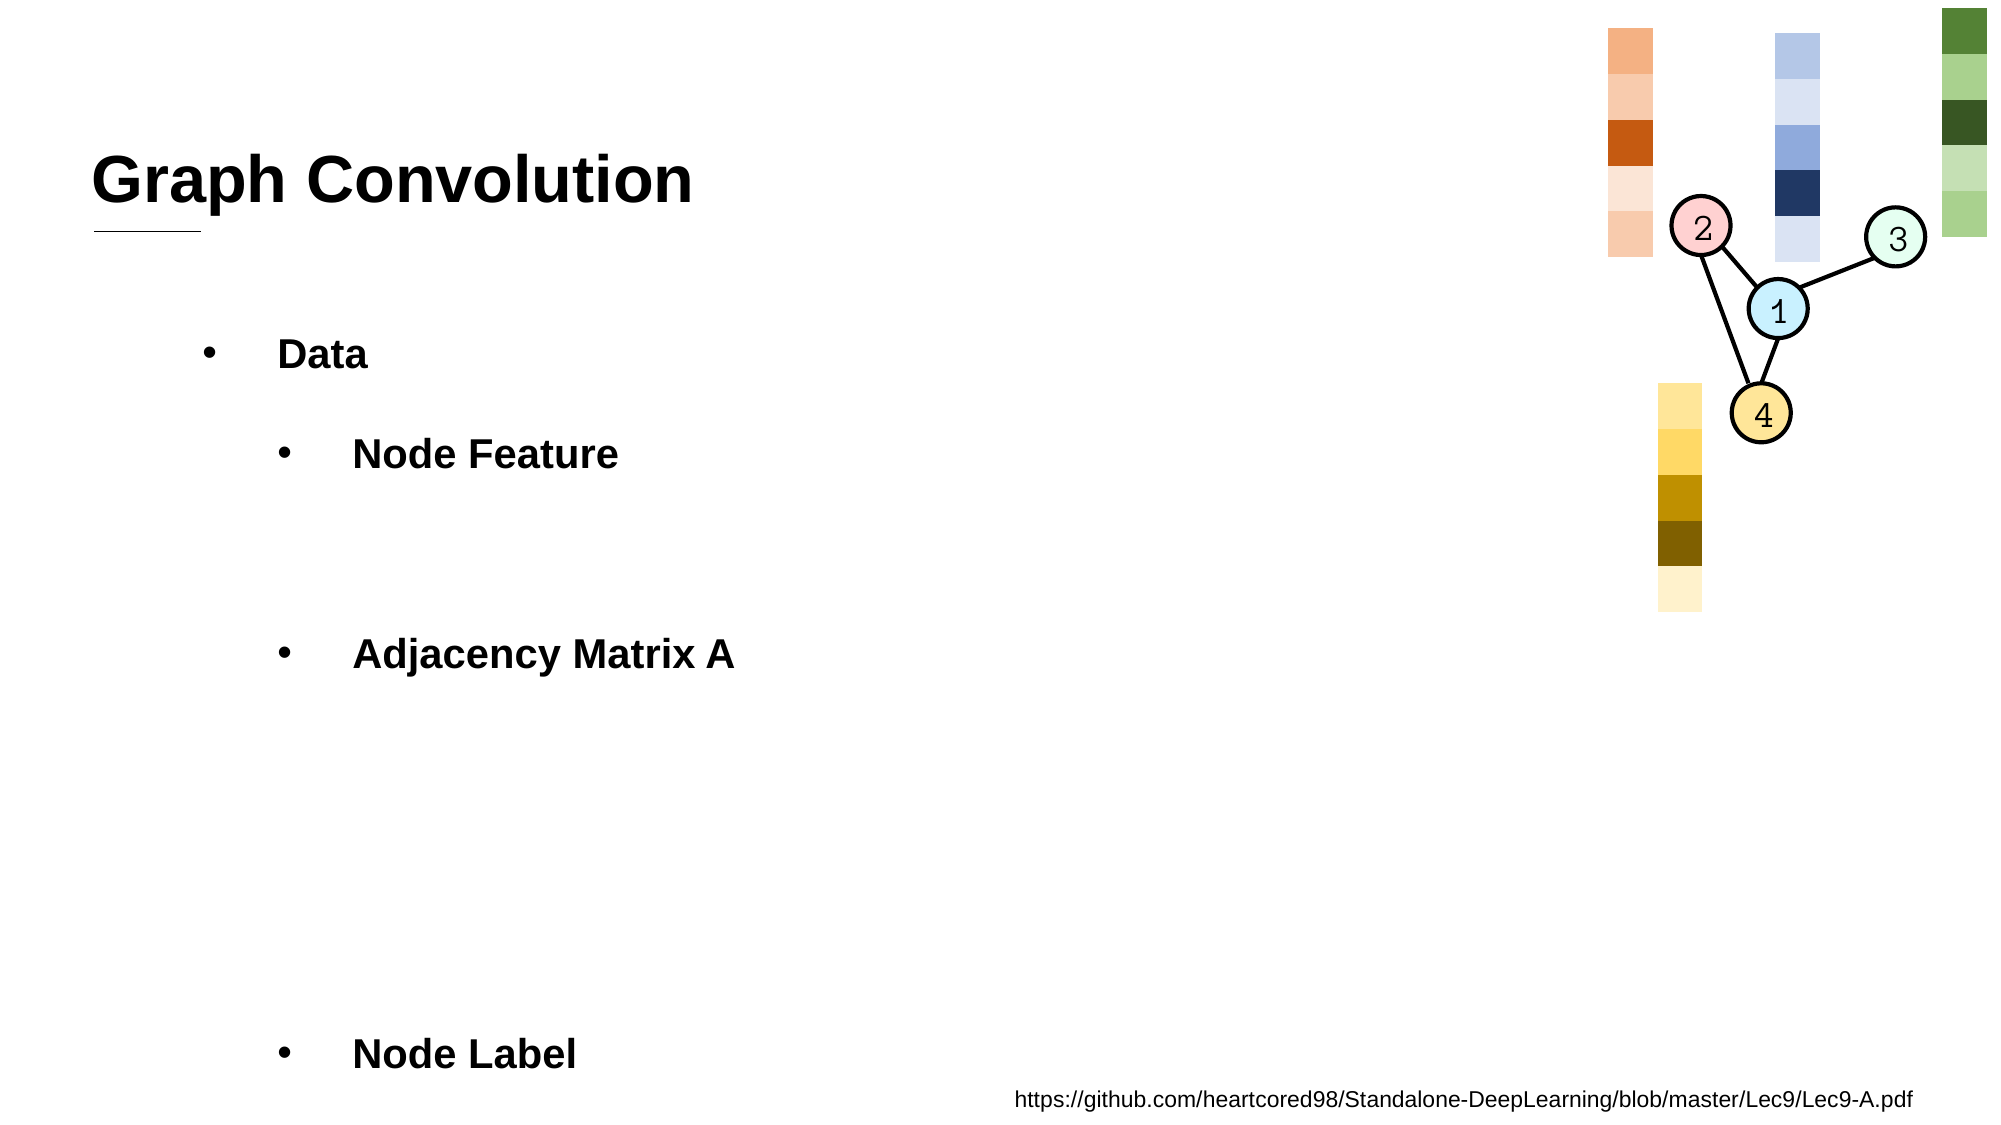

|  |
| --- |
|  |
|  |
|  |
|  |
|  |
| --- |
|  |
|  |
|  |
|  |
|  |
| --- |
|  |
|  |
|  |
|  |

Graph Convolution
2
3
Data
Node Feature

Adjacency Matrix A

Node Label
1
|  |
| --- |
|  |
|  |
|  |
|  |
4
https://github.com/heartcored98/Standalone-DeepLearning/blob/master/Lec9/Lec9-A.pdf